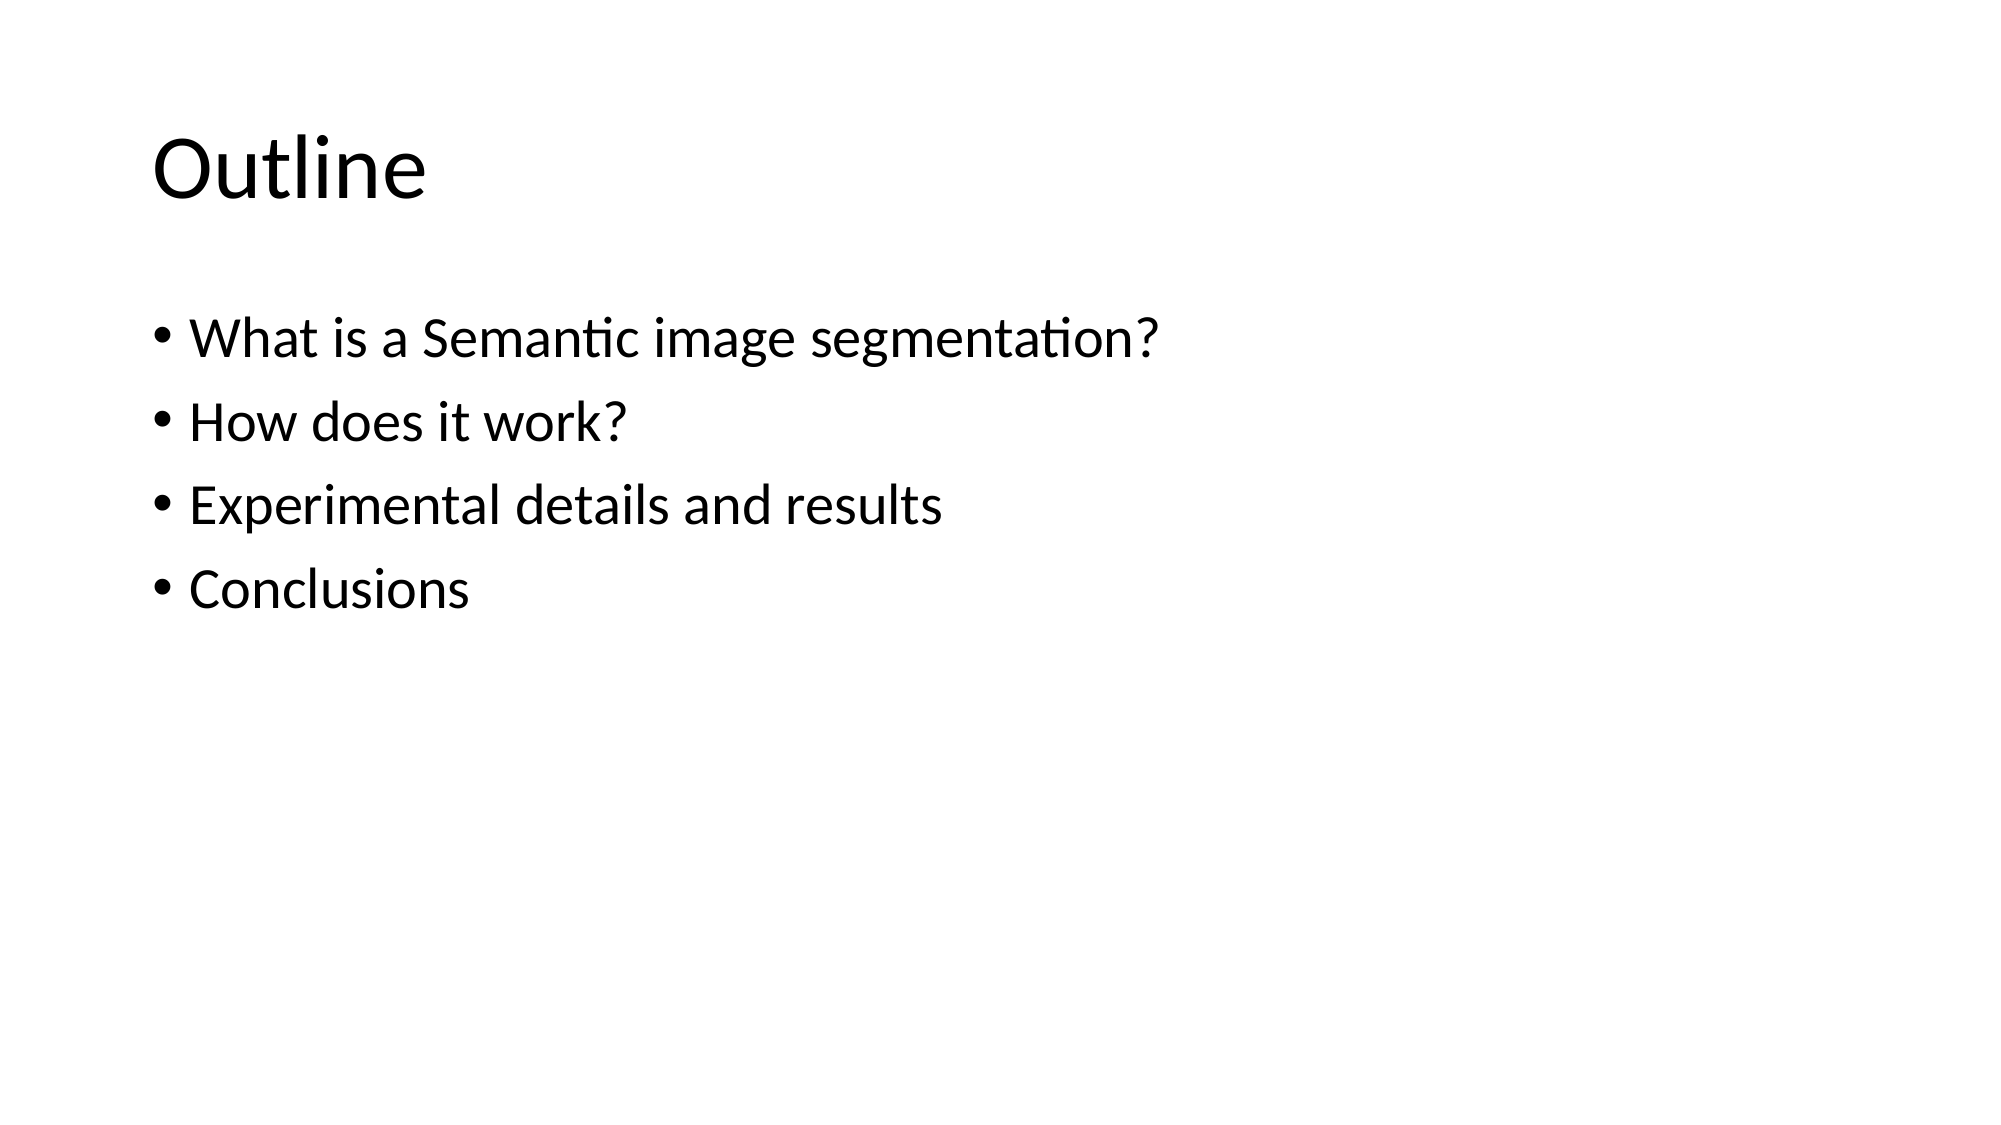

# Outline
What is a Semantic image segmentation?
How does it work?
Experimental details and results
Conclusions